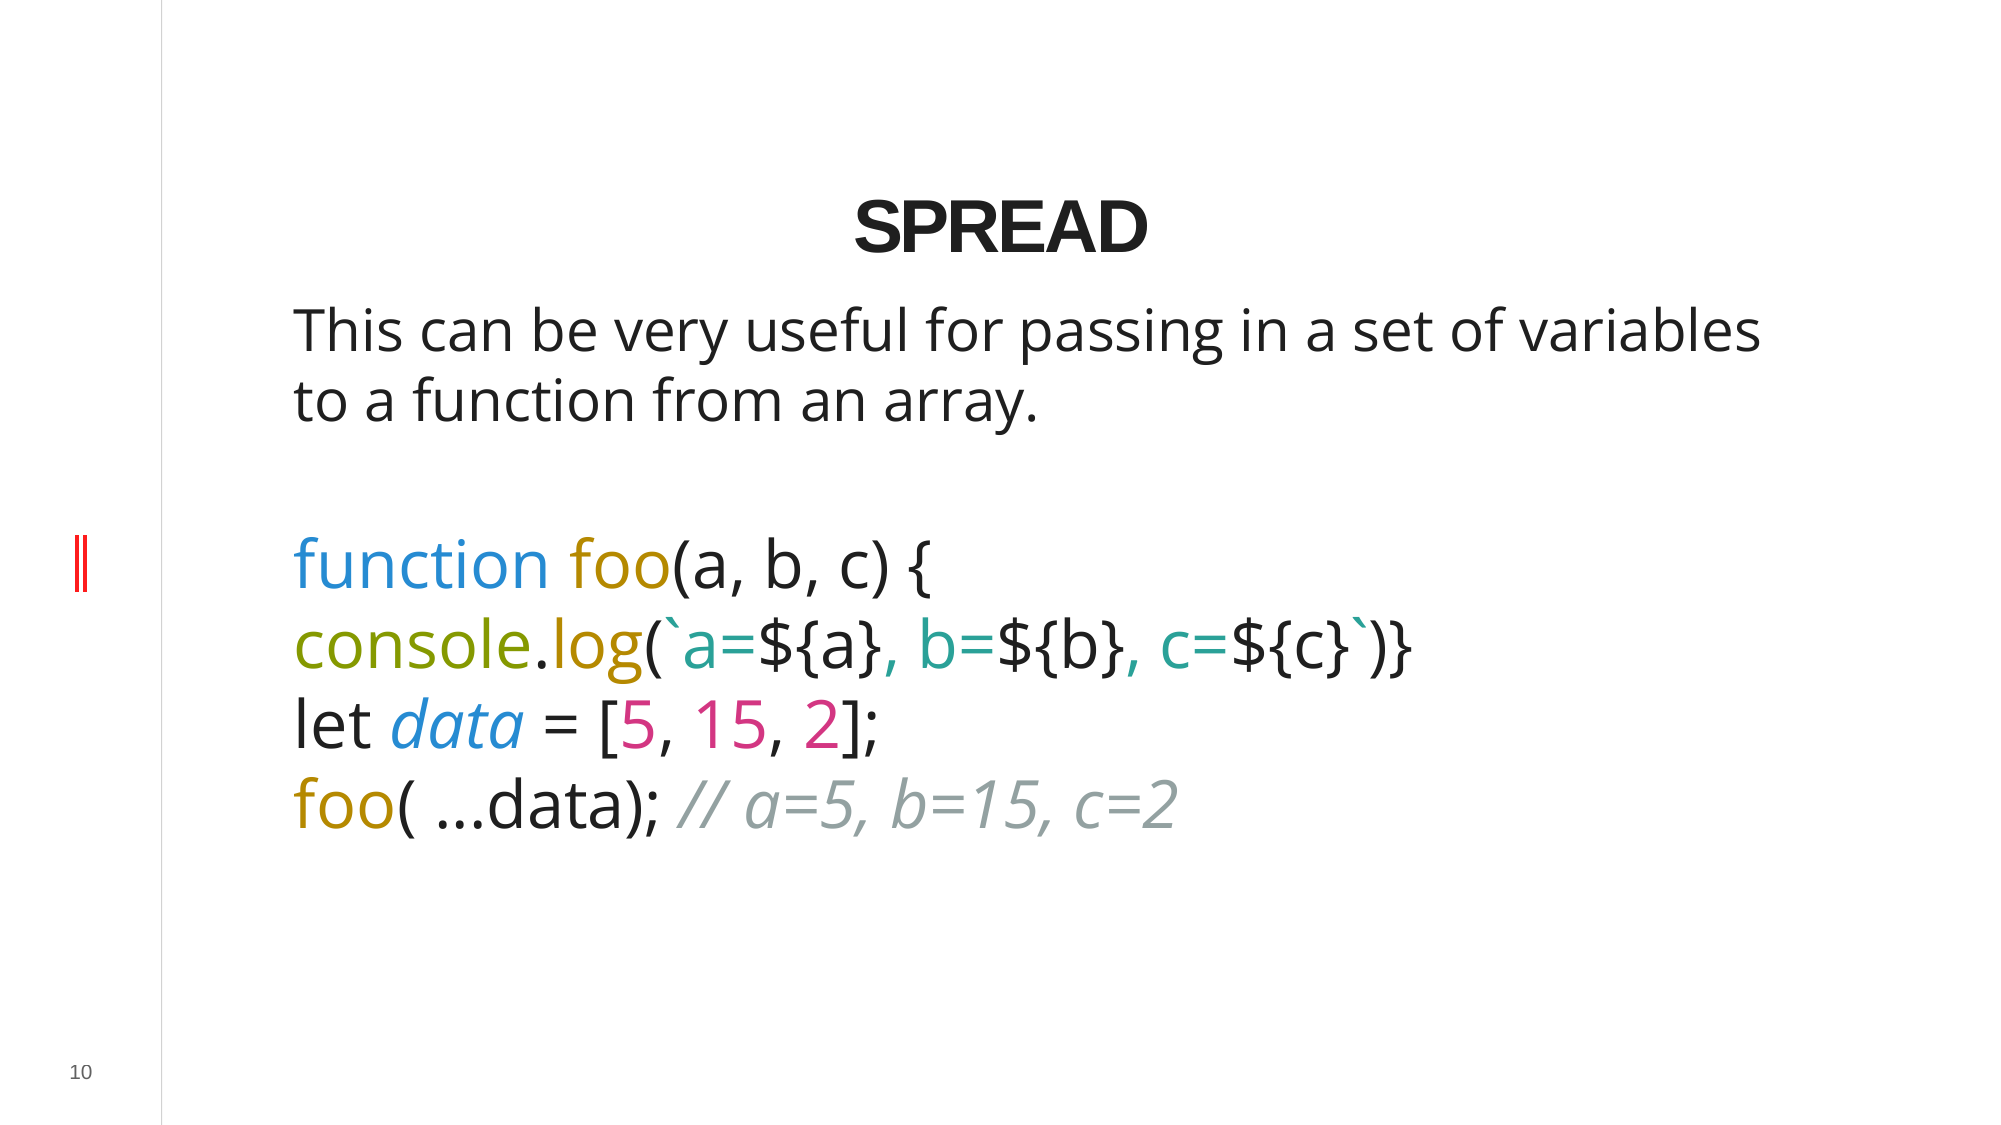

# SPREAD
This can be very useful for passing in a set of variables to a function from an array.
function foo(a, b, c) {
console.log(`a=${a}, b=${b}, c=${c}`)}
let data = [5, 15, 2];
foo( ...data); // a=5, b=15, c=2
10